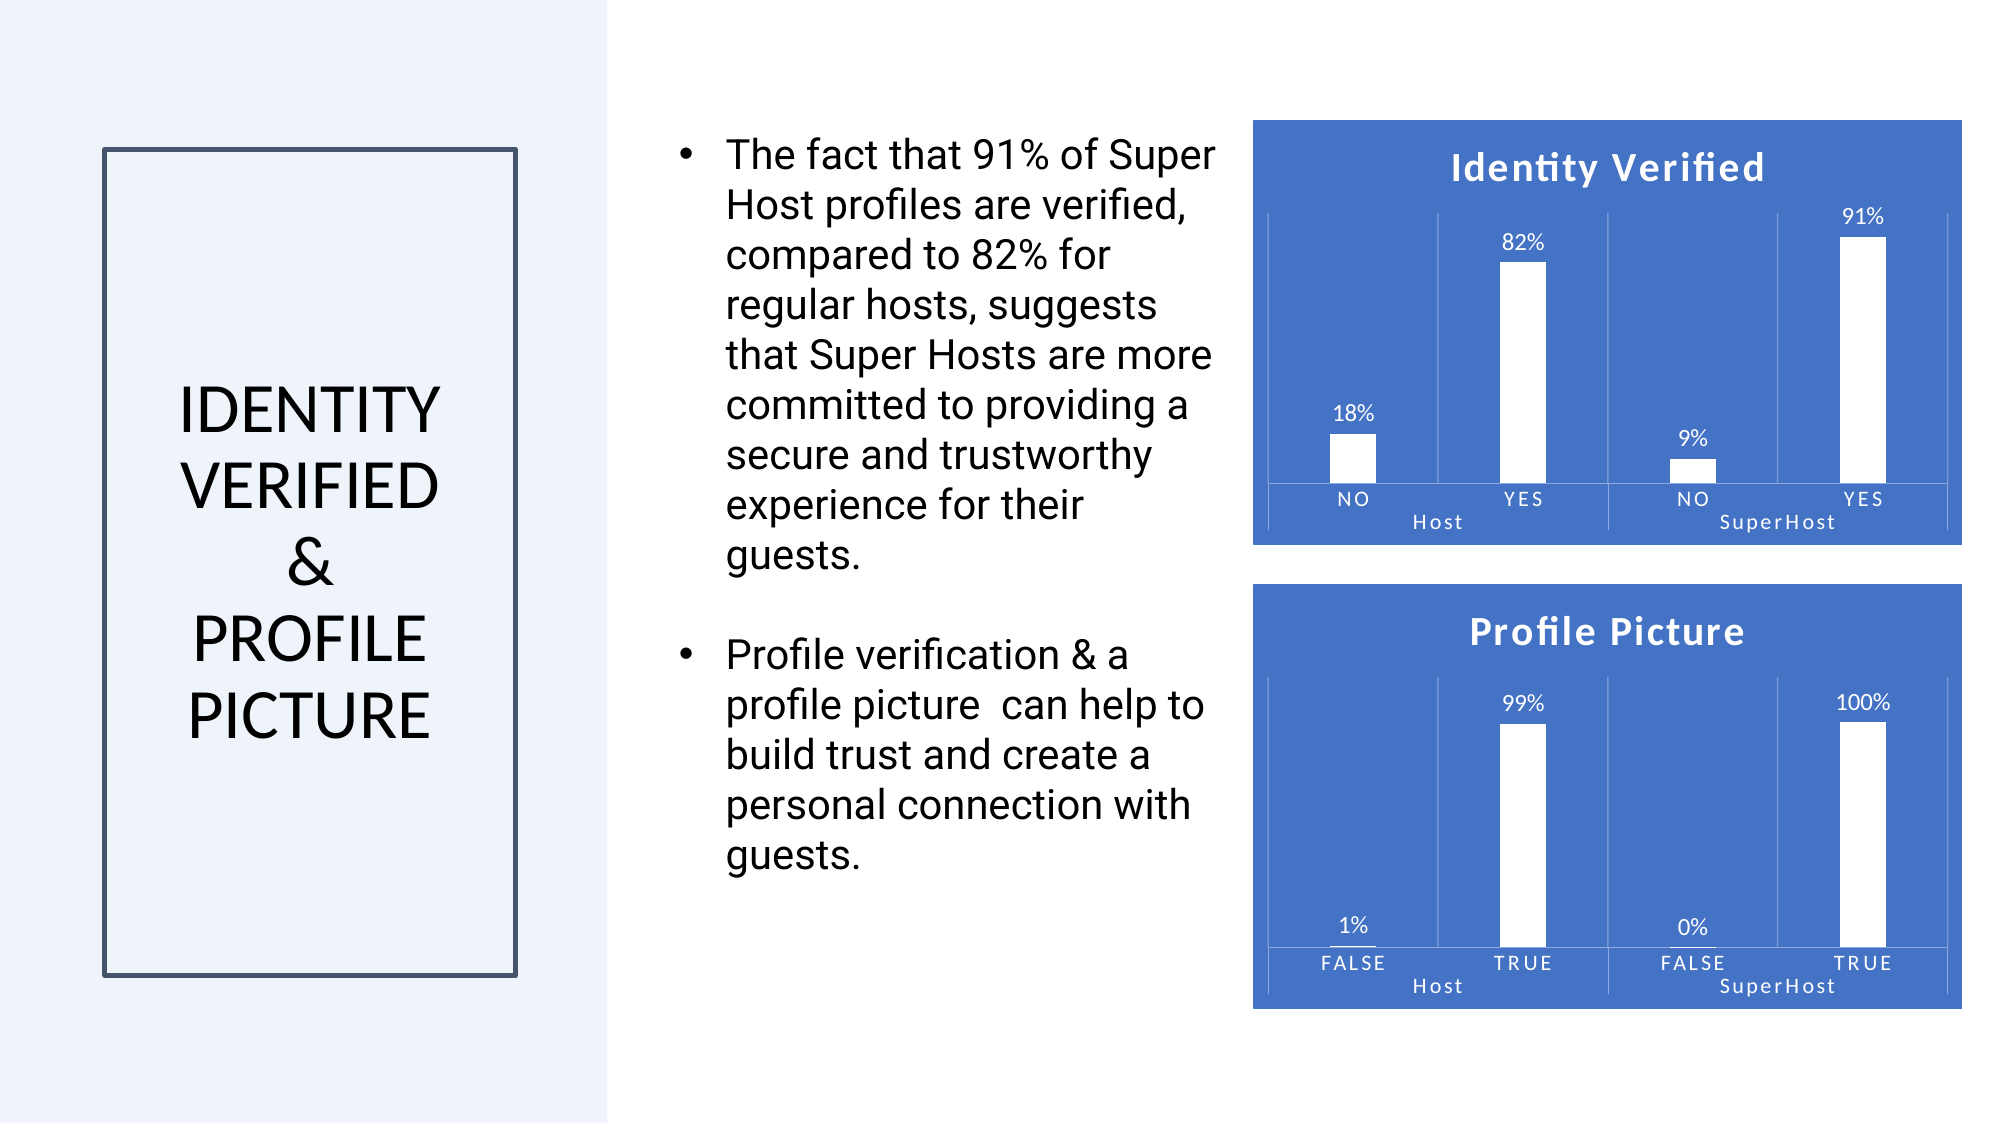

The fact that 91% of Super Host profiles are verified, compared to 82% for regular hosts, suggests that Super Hosts are more committed to providing a secure and trustworthy experience for their guests.

Profile verification & a profile picture  can help to build trust and create a personal connection with guests.

### Chart: Identity Verified

| Category | Total |
|---|---|
| NO | 0.1830560772739469 |
| YES | 0.8169439227260531 |
| NO | 0.08987909664664284 |
| YES | 0.910120903353357 |
# IDENTITY VERIFIED
&
PROFILE PICTURE

### Chart: Profile Picture

| Category | Total |
|---|---|
| FALSE | 0.007546283874429837 |
| TRUE | 0.99245371612557 |
| FALSE | 0.0014447570526956125 |
| TRUE | 0.9985552429473045 |